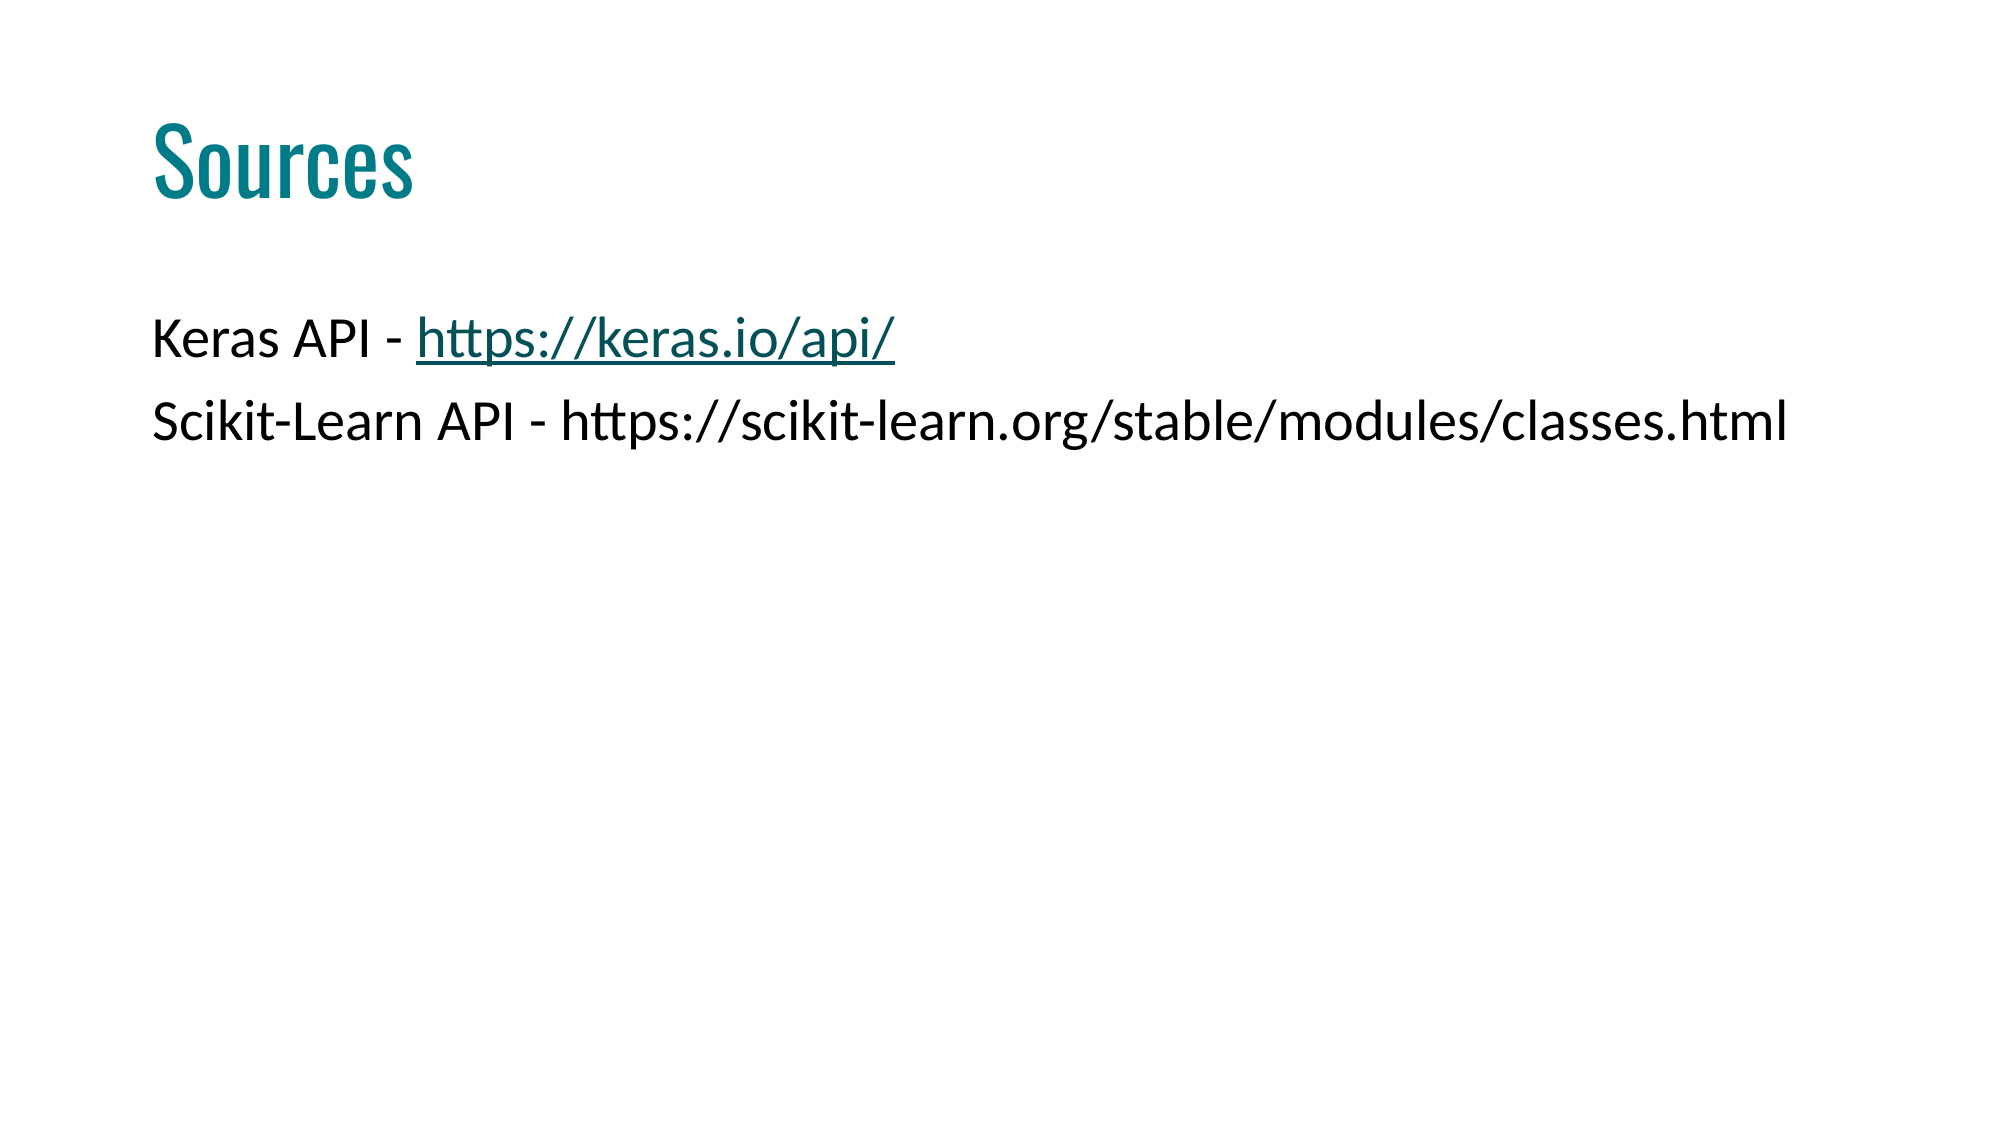

# Sources
Keras API - https://keras.io/api/
Scikit-Learn API - https://scikit-learn.org/stable/modules/classes.html